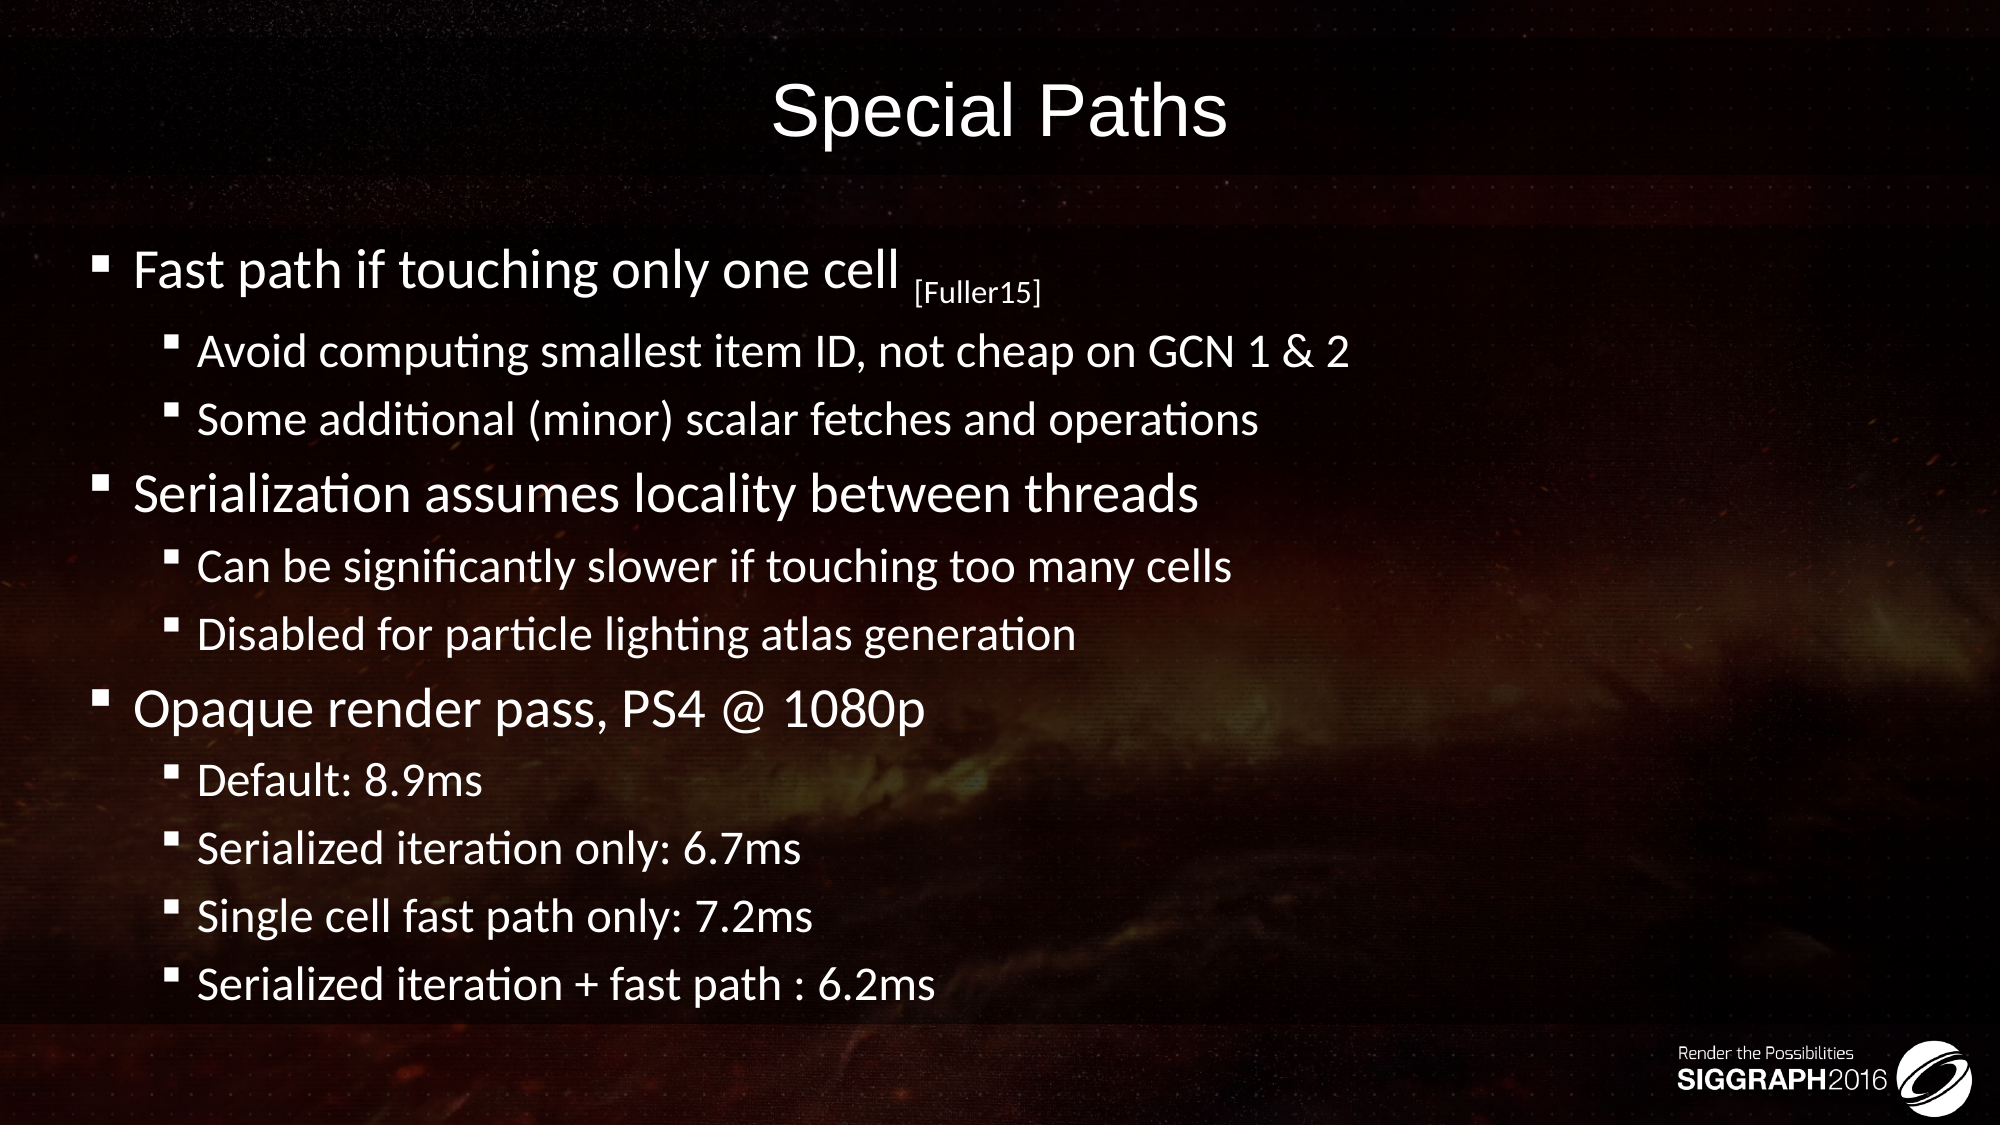

# Special Paths
Fast path if touching only one cell [Fuller15]
Avoid computing smallest item ID, not cheap on GCN 1 & 2
Some additional (minor) scalar fetches and operations
Serialization assumes locality between threads
Can be significantly slower if touching too many cells
Disabled for particle lighting atlas generation
Opaque render pass, PS4 @ 1080p
Default: 8.9ms
Serialized iteration only: 6.7ms
Single cell fast path only: 7.2ms
Serialized iteration + fast path : 6.2ms